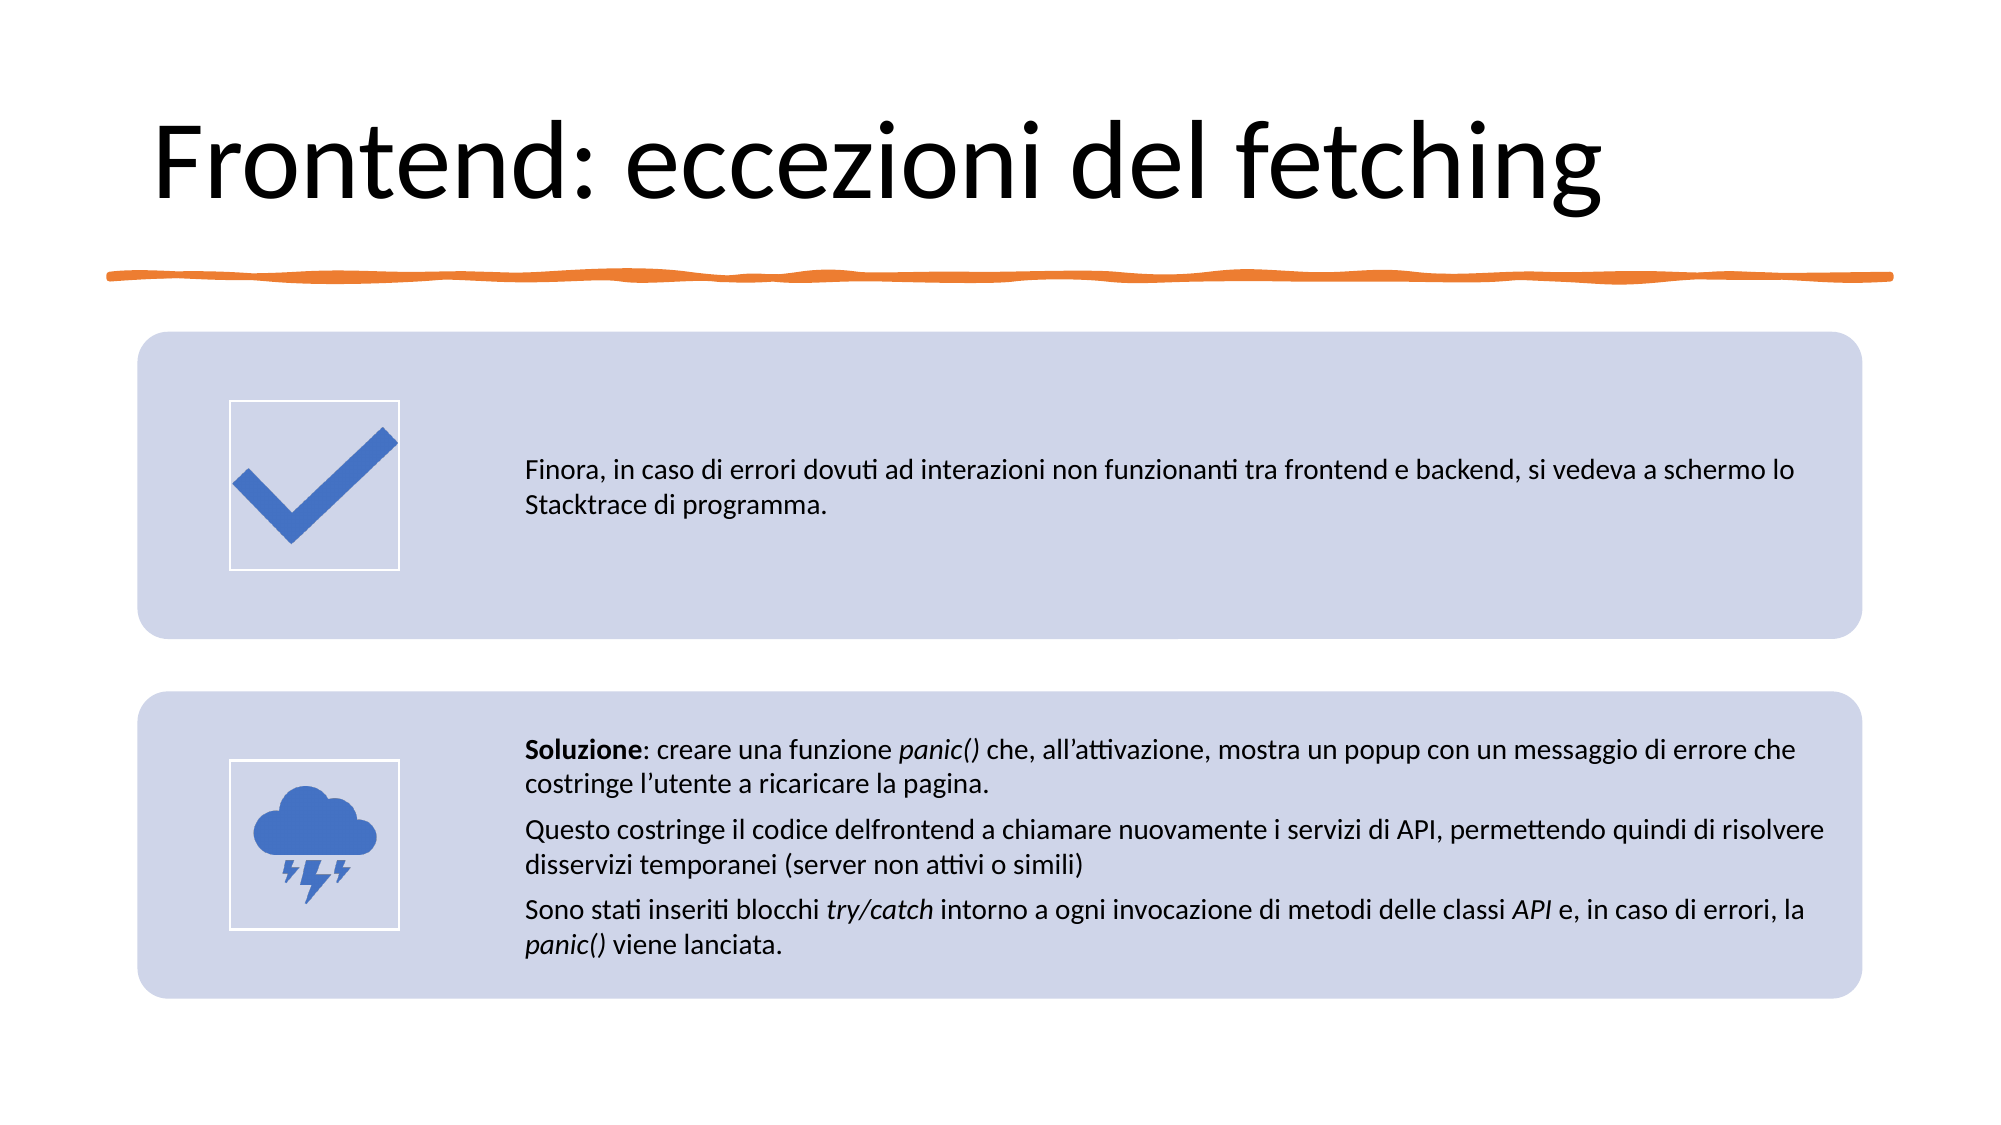

# Frontend: eccezioni del fetching

Finora, in caso di errori dovuti ad interazioni non funzionanti tra frontend e backend, si vedeva a schermo lo Stacktrace di programma.
Soluzione: creare una funzione panic() che, all’attivazione, mostra un popup con un messaggio di errore che costringe l’utente a ricaricare la pagina.
Questo costringe il codice delfrontend a chiamare nuovamente i servizi di API, permettendo quindi di risolvere disservizi temporanei (server non attivi o simili)
Sono stati inseriti blocchi try/catch intorno a ogni invocazione di metodi delle classi API e, in caso di errori, la panic() viene lanciata.